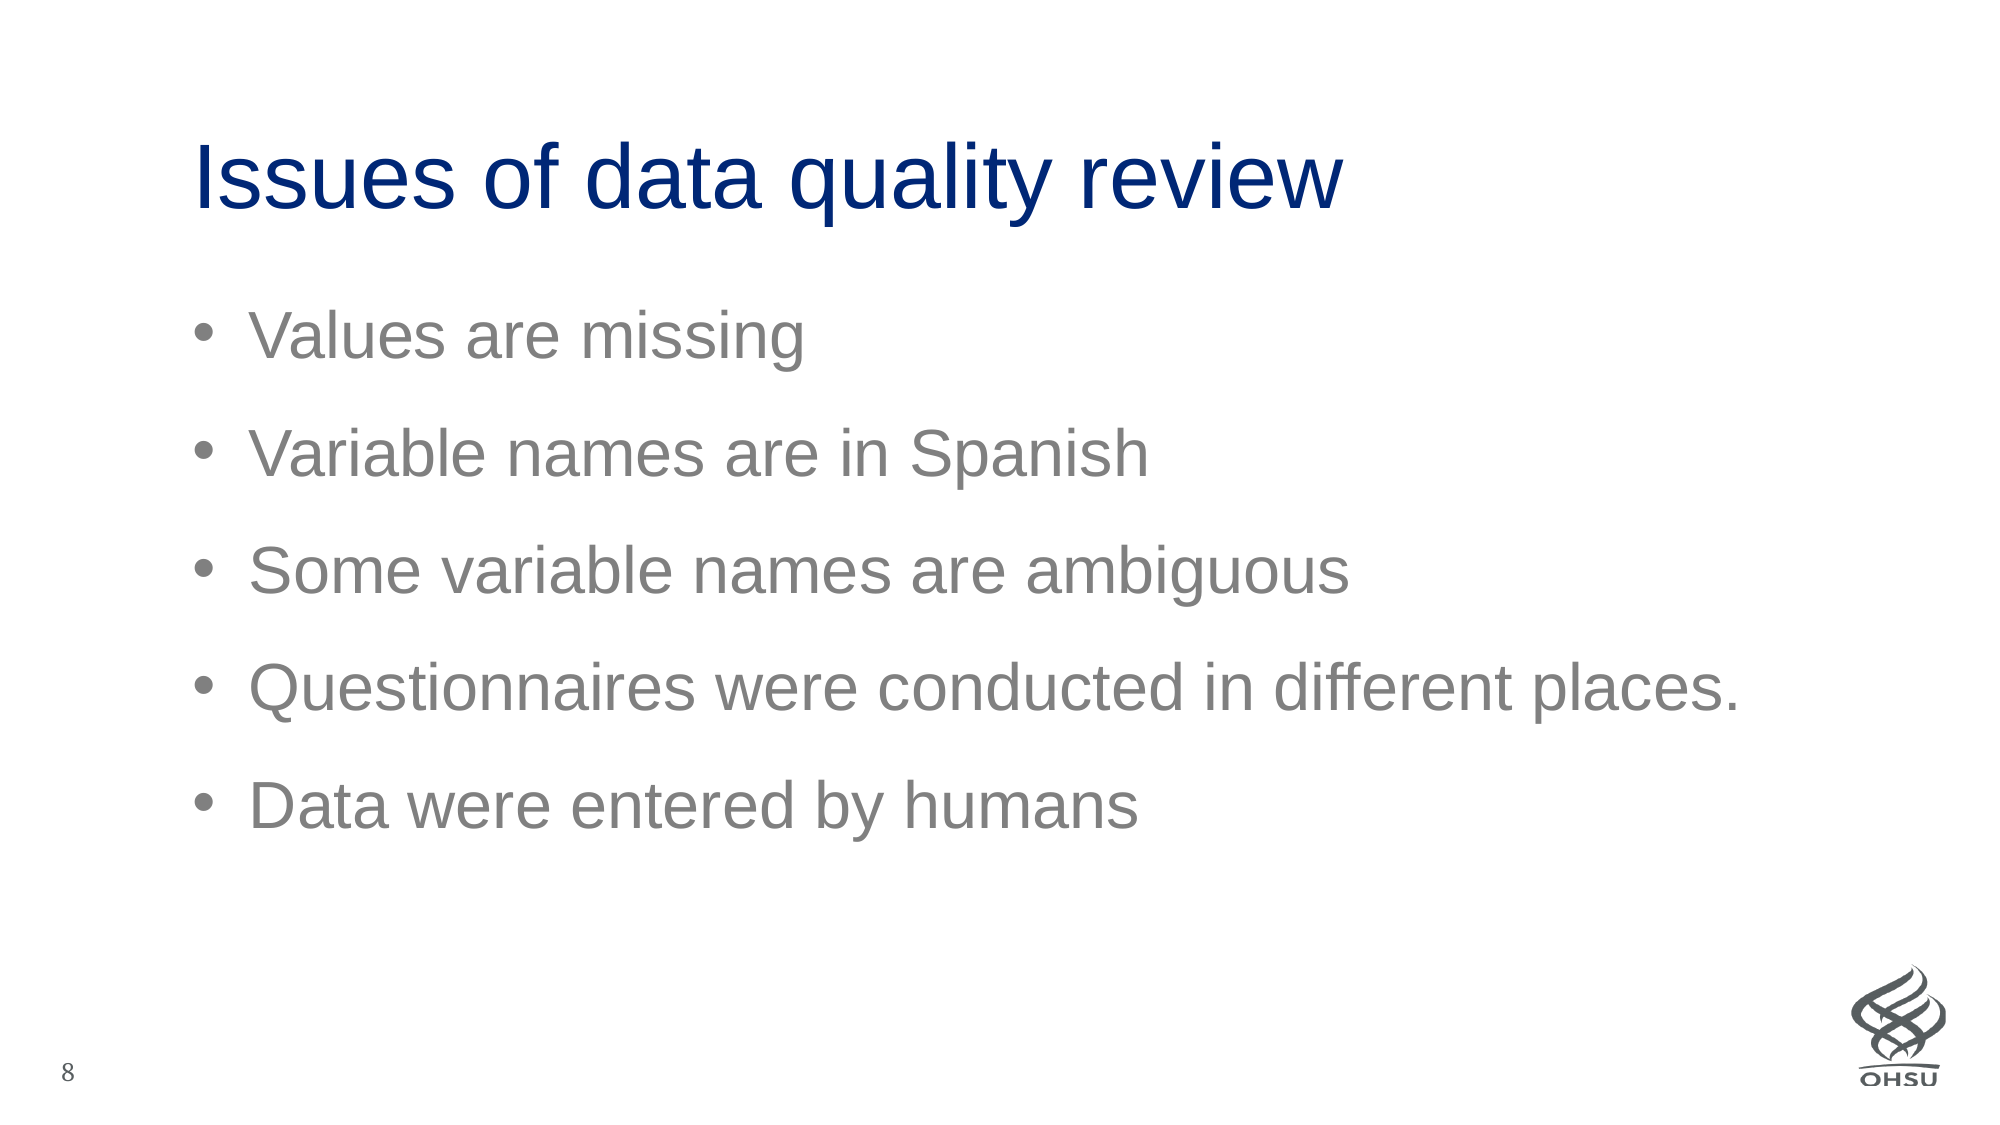

# Issues of data quality review
Values are missing
Variable names are in Spanish
Some variable names are ambiguous
Questionnaires were conducted in different places.
Data were entered by humans